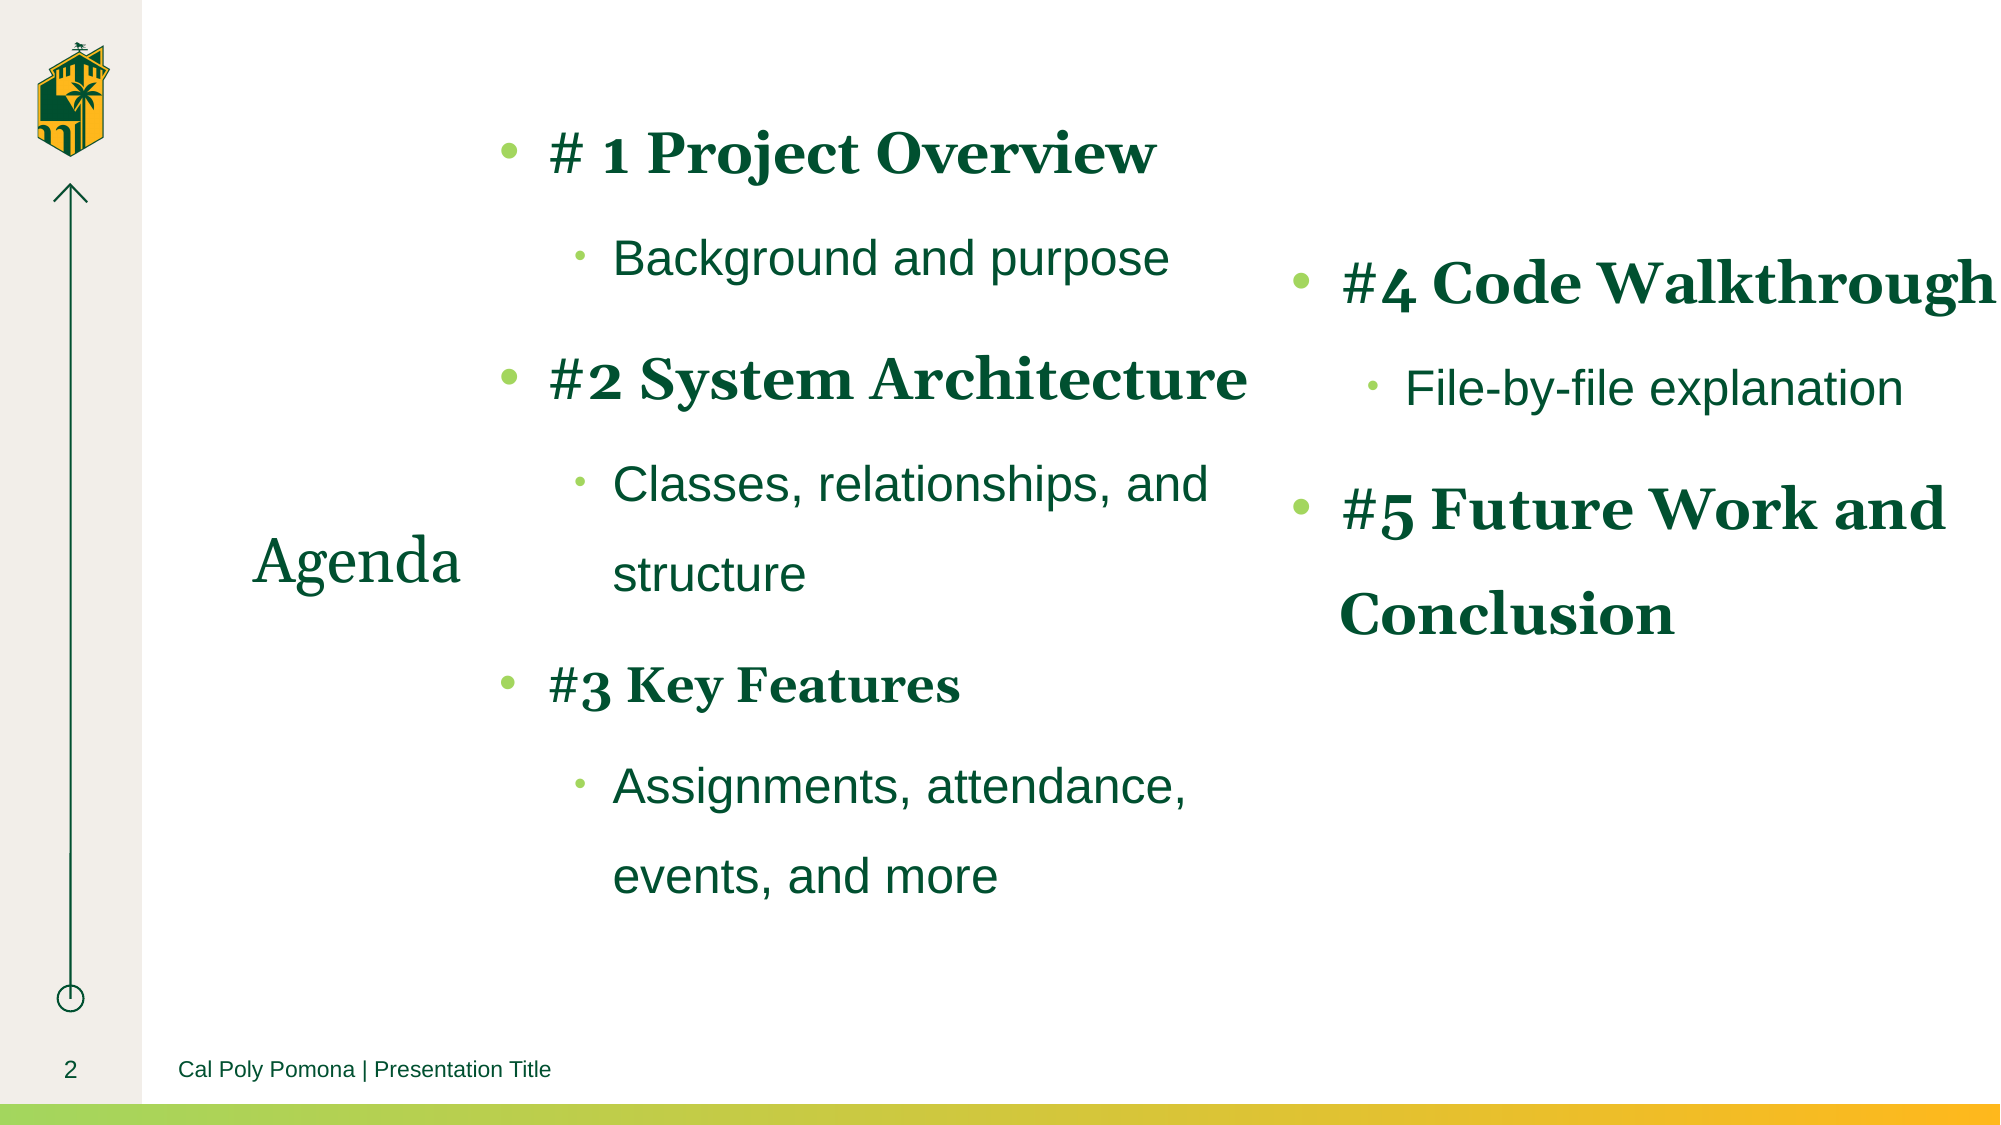

#4 Code Walkthrough
File-by-file explanation
#5 Future Work and Conclusion

# 1 Project Overview
Background and purpose
#2 System Architecture
Classes, relationships, and structure
#3 Key Features
Assignments, attendance, events, and more

# Agenda
2
Cal Poly Pomona | Presentation Title